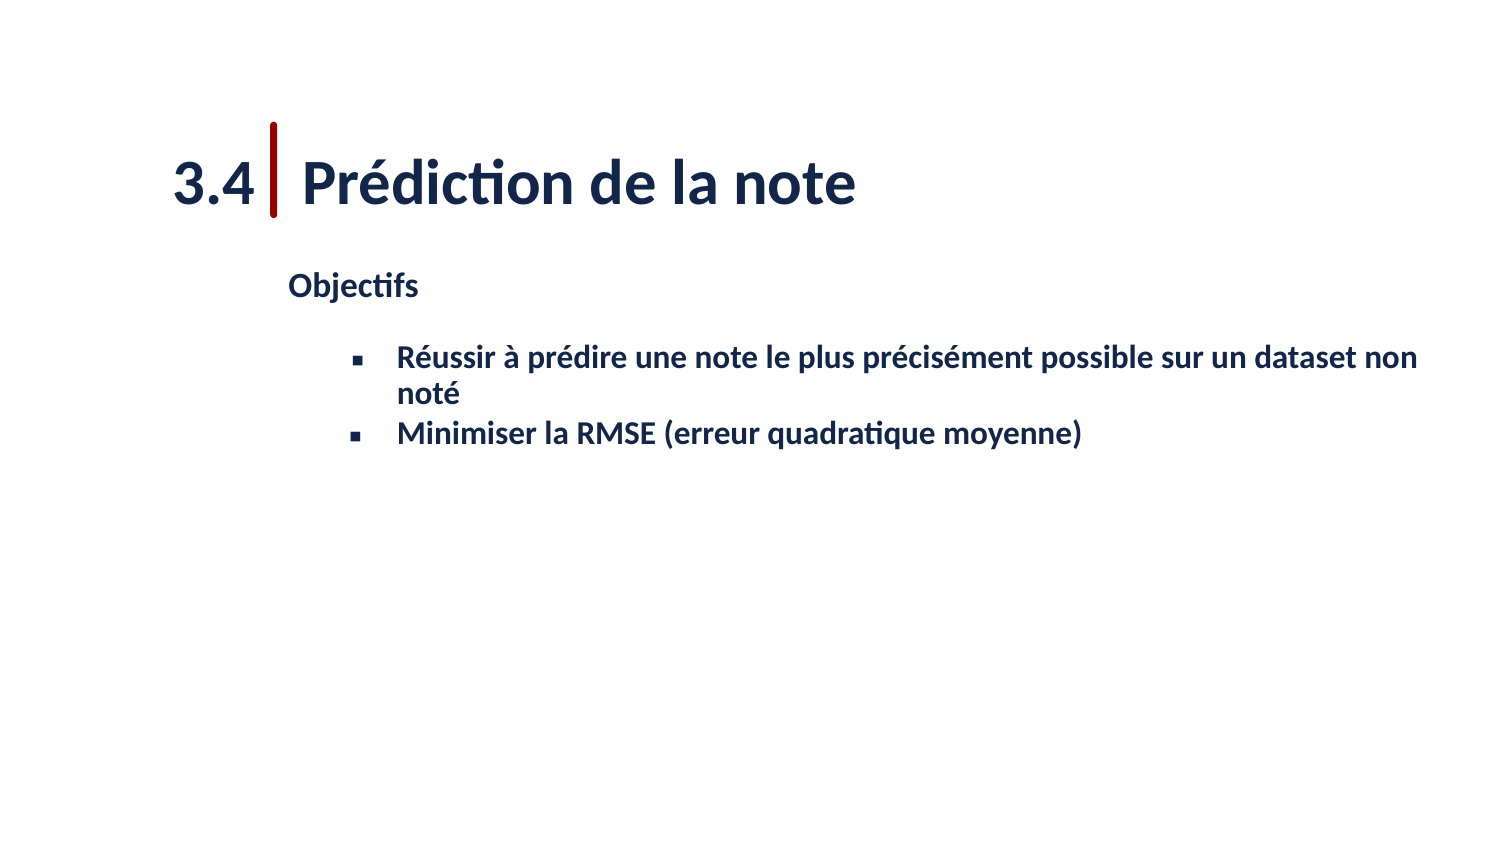

3.4
Prédiction de la note
Objectifs
Réussir à prédire une note le plus précisément possible sur un dataset non noté
Minimiser la RMSE (erreur quadratique moyenne)